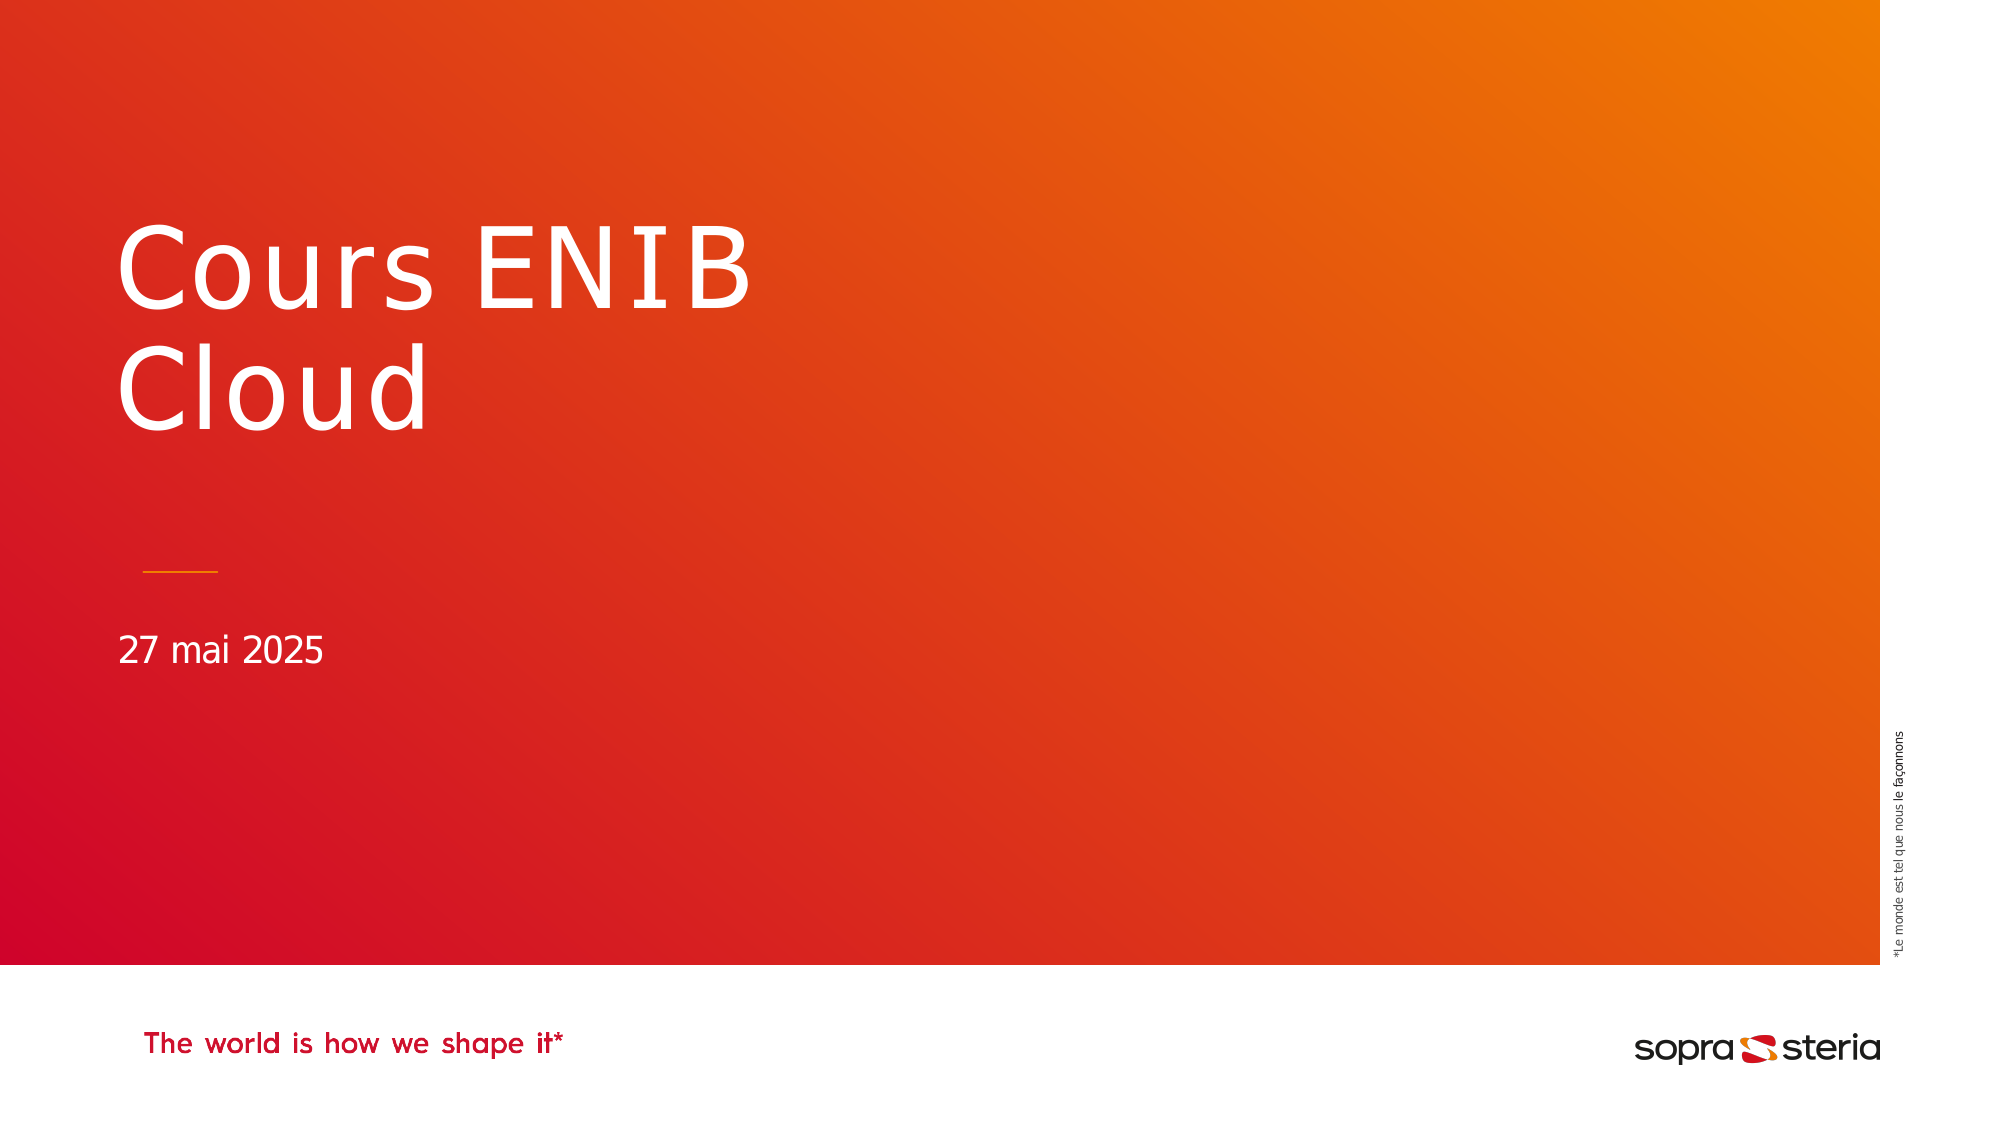

# Cours ENIB Cloud
27 mai 2025